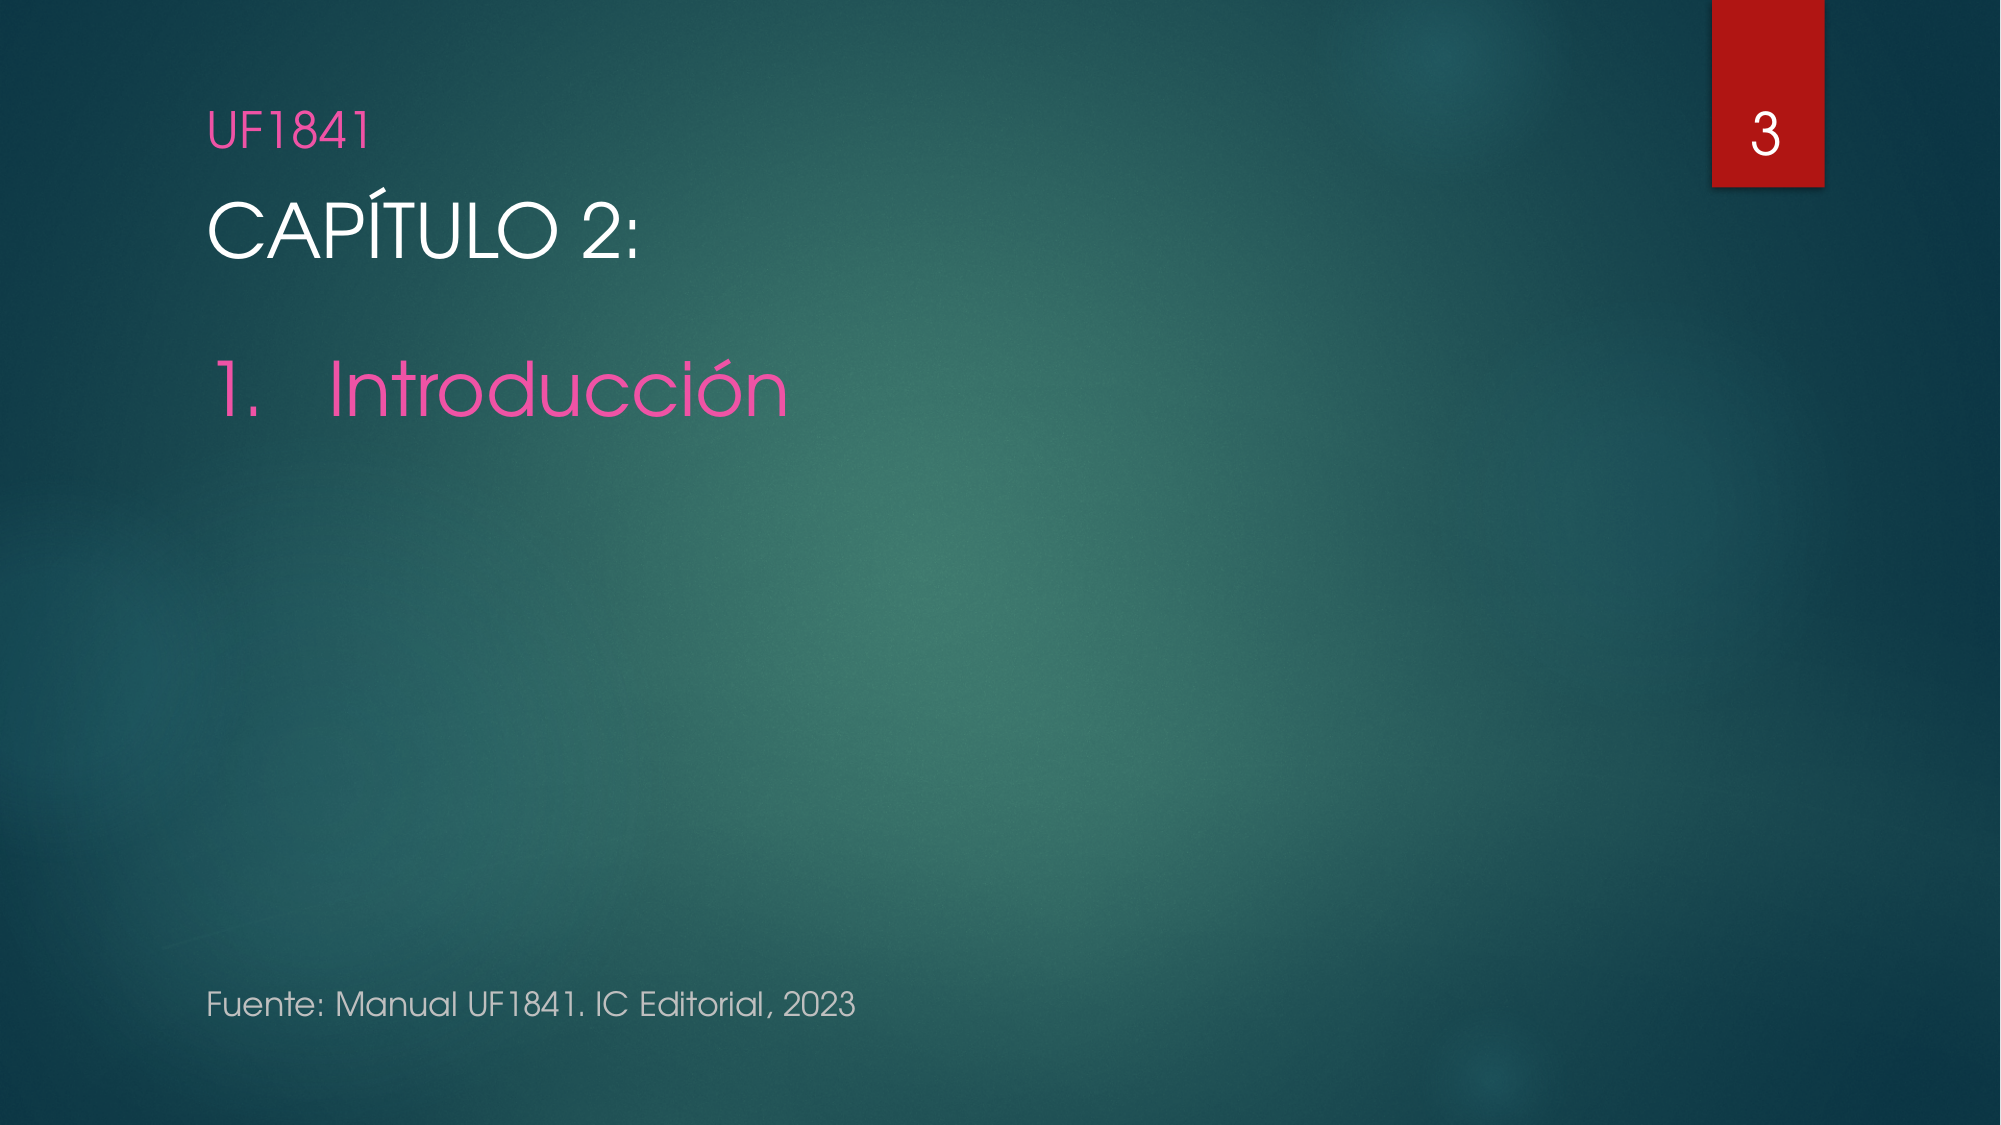

3
UF1841
# CAPÍTULO 2:
Introducción
Fuente: Manual UF1841. IC Editorial, 2023